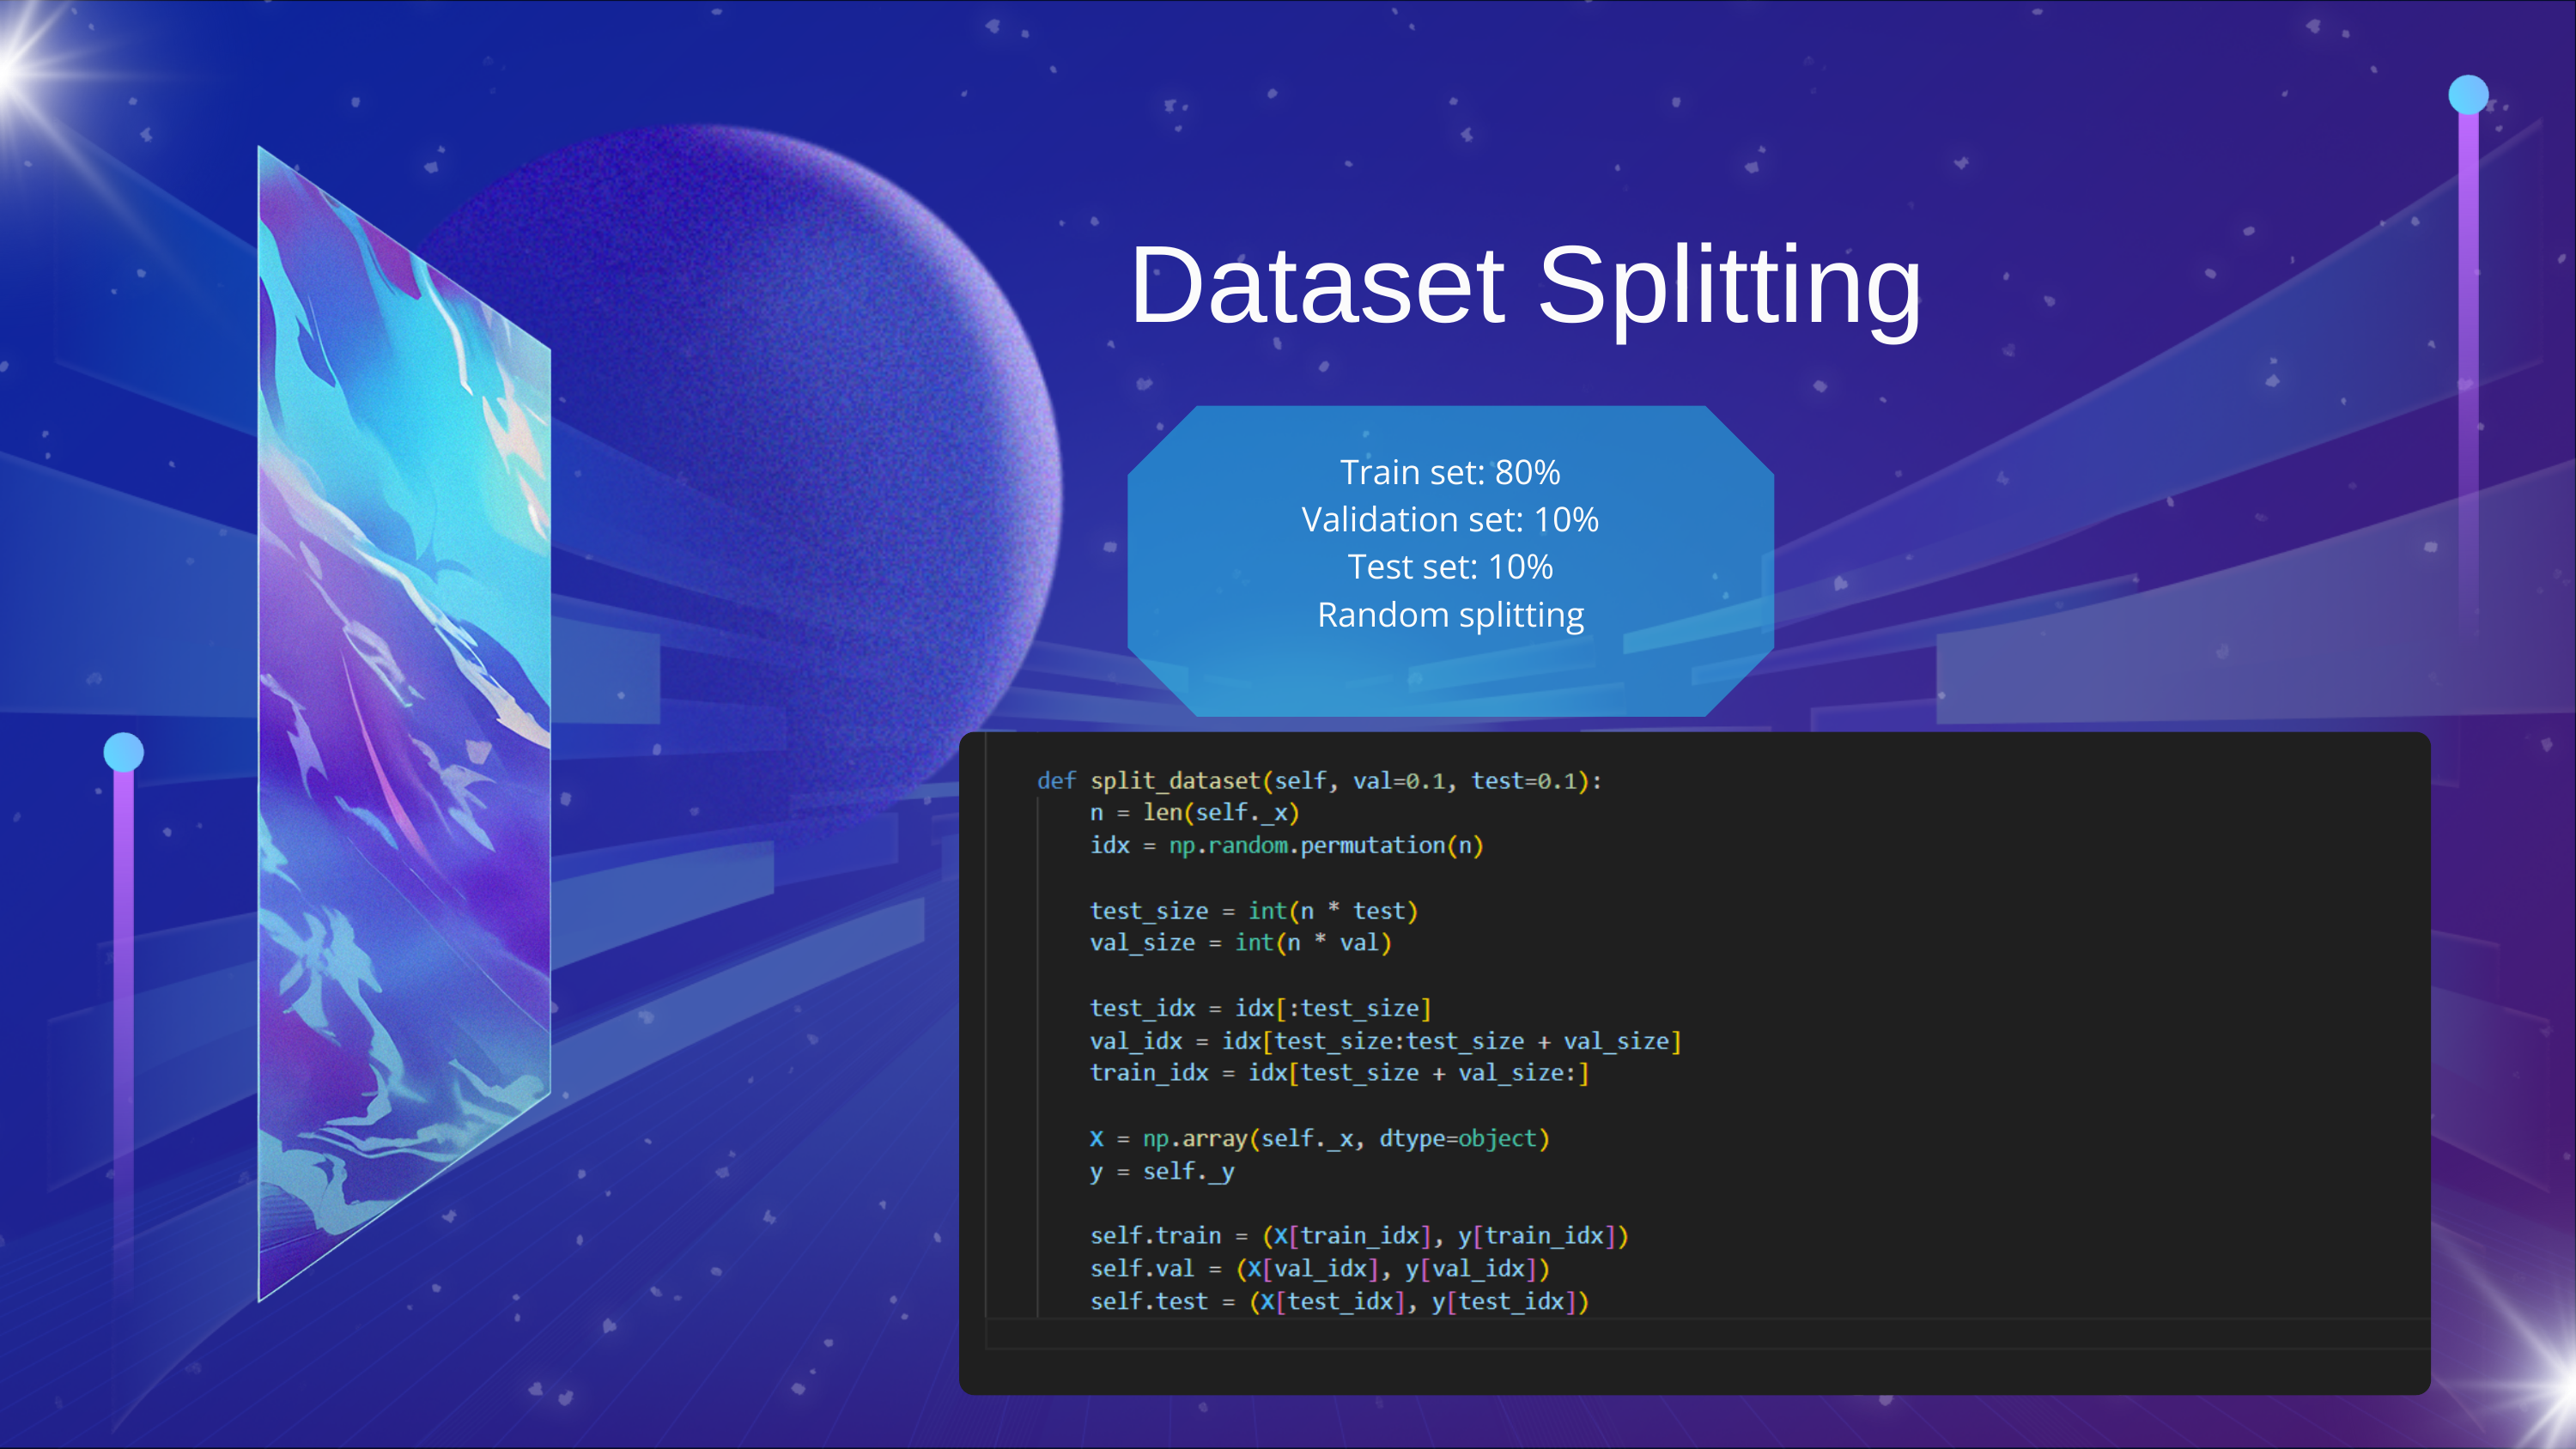

Dataset Splitting

Train set: 80%
Validation set: 10%
Test set: 10%
Random splitting